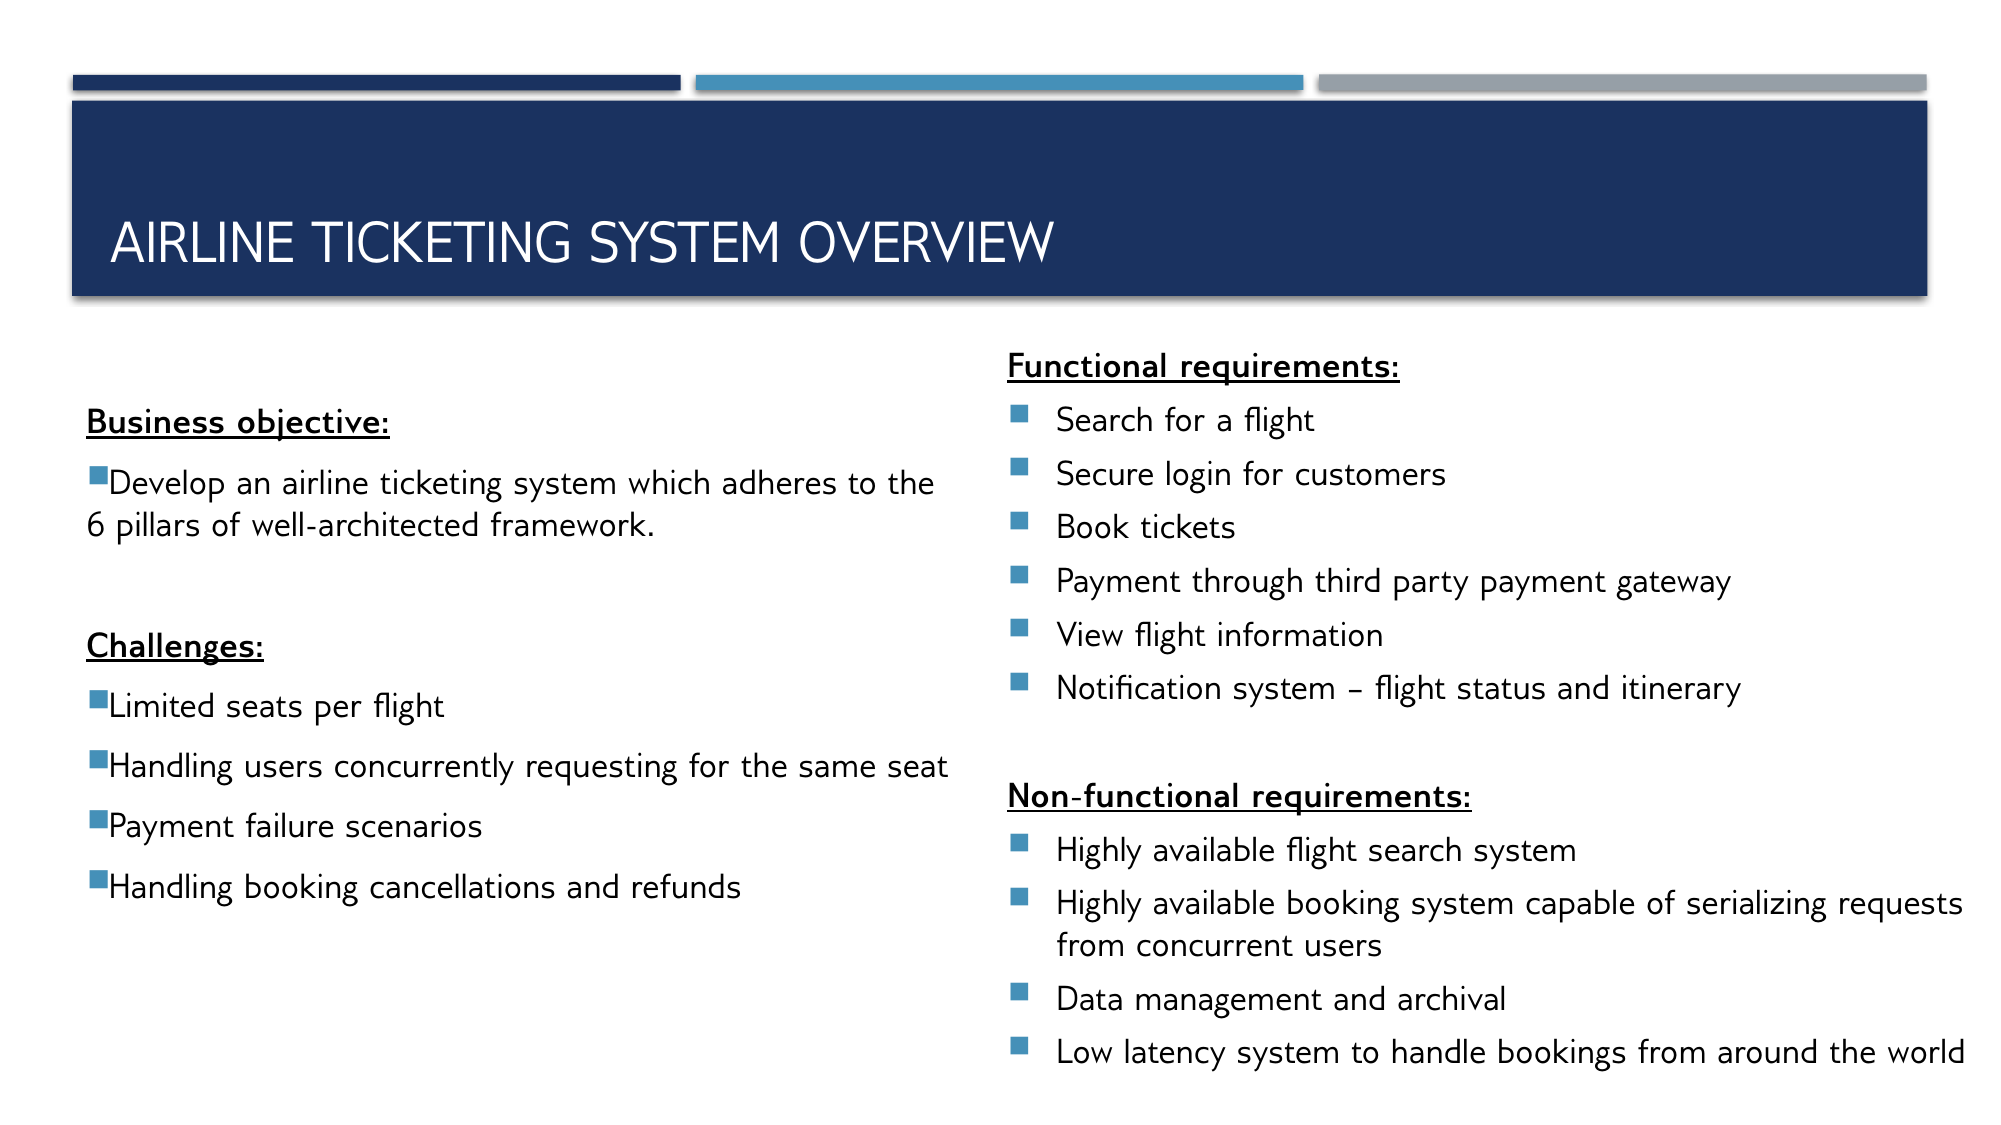

# Airline Ticketing System overview

Business objective:
Develop an airline ticketing system which adheres to the 6 pillars of well-architected framework.

Challenges:
Limited seats per flight
Handling users concurrently requesting for the same seat
Payment failure scenarios
Handling booking cancellations and refunds

Functional requirements:
Search for a flight
Secure login for customers
Book tickets
Payment through third party payment gateway
View flight information
Notification system – flight status and itinerary

Non-functional requirements:
Highly available flight search system
Highly available booking system capable of serializing requests from concurrent users
Data management and archival
Low latency system to handle bookings from around the world